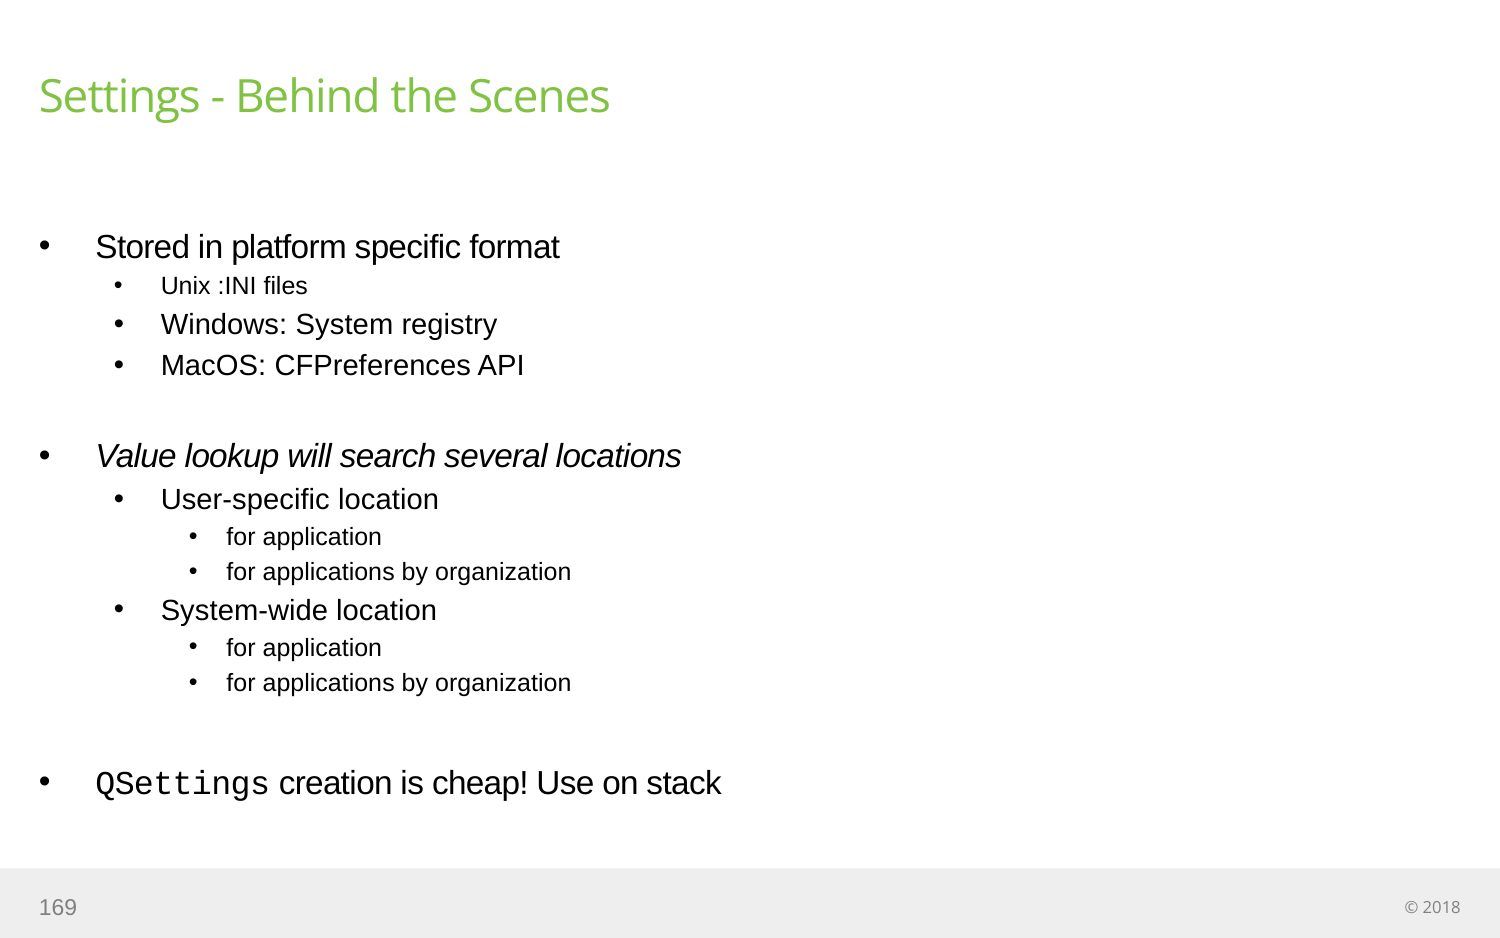

# Settings - Behind the Scenes
Stored in platform specific format
Unix :INI files
Windows: System registry
MacOS: CFPreferences API

Value lookup will search several locations
User-specific location
for application
for applications by organization
System-wide location
for application
for applications by organization

QSettings creation is cheap! Use on stack
169
© 2018